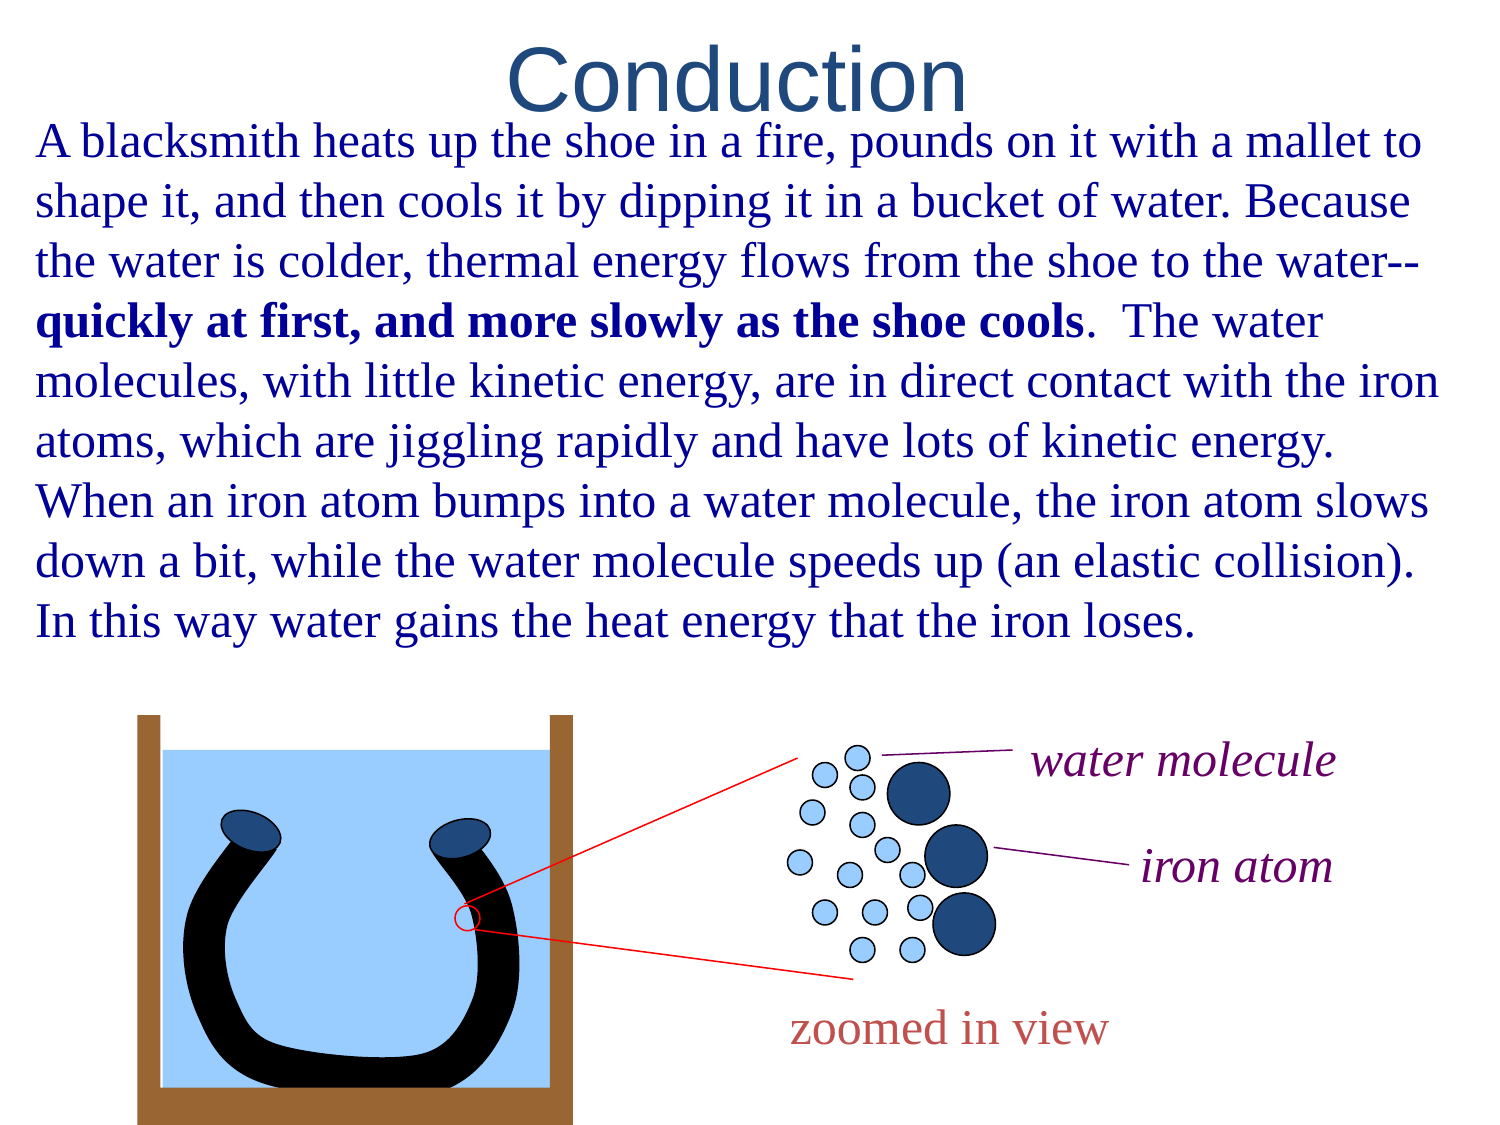

Conduction
A blacksmith heats up the shoe in a fire, pounds on it with a mallet to shape it, and then cools it by dipping it in a bucket of water. Because the water is colder, thermal energy flows from the shoe to the water--quickly at first, and more slowly as the shoe cools.  The water molecules, with little kinetic energy, are in direct contact with the iron atoms, which are jiggling rapidly and have lots of kinetic energy.  When an iron atom bumps into a water molecule, the iron atom slows down a bit, while the water molecule speeds up (an elastic collision).   In this way water gains the heat energy that the iron loses.

water molecule

iron atom

zoomed in view